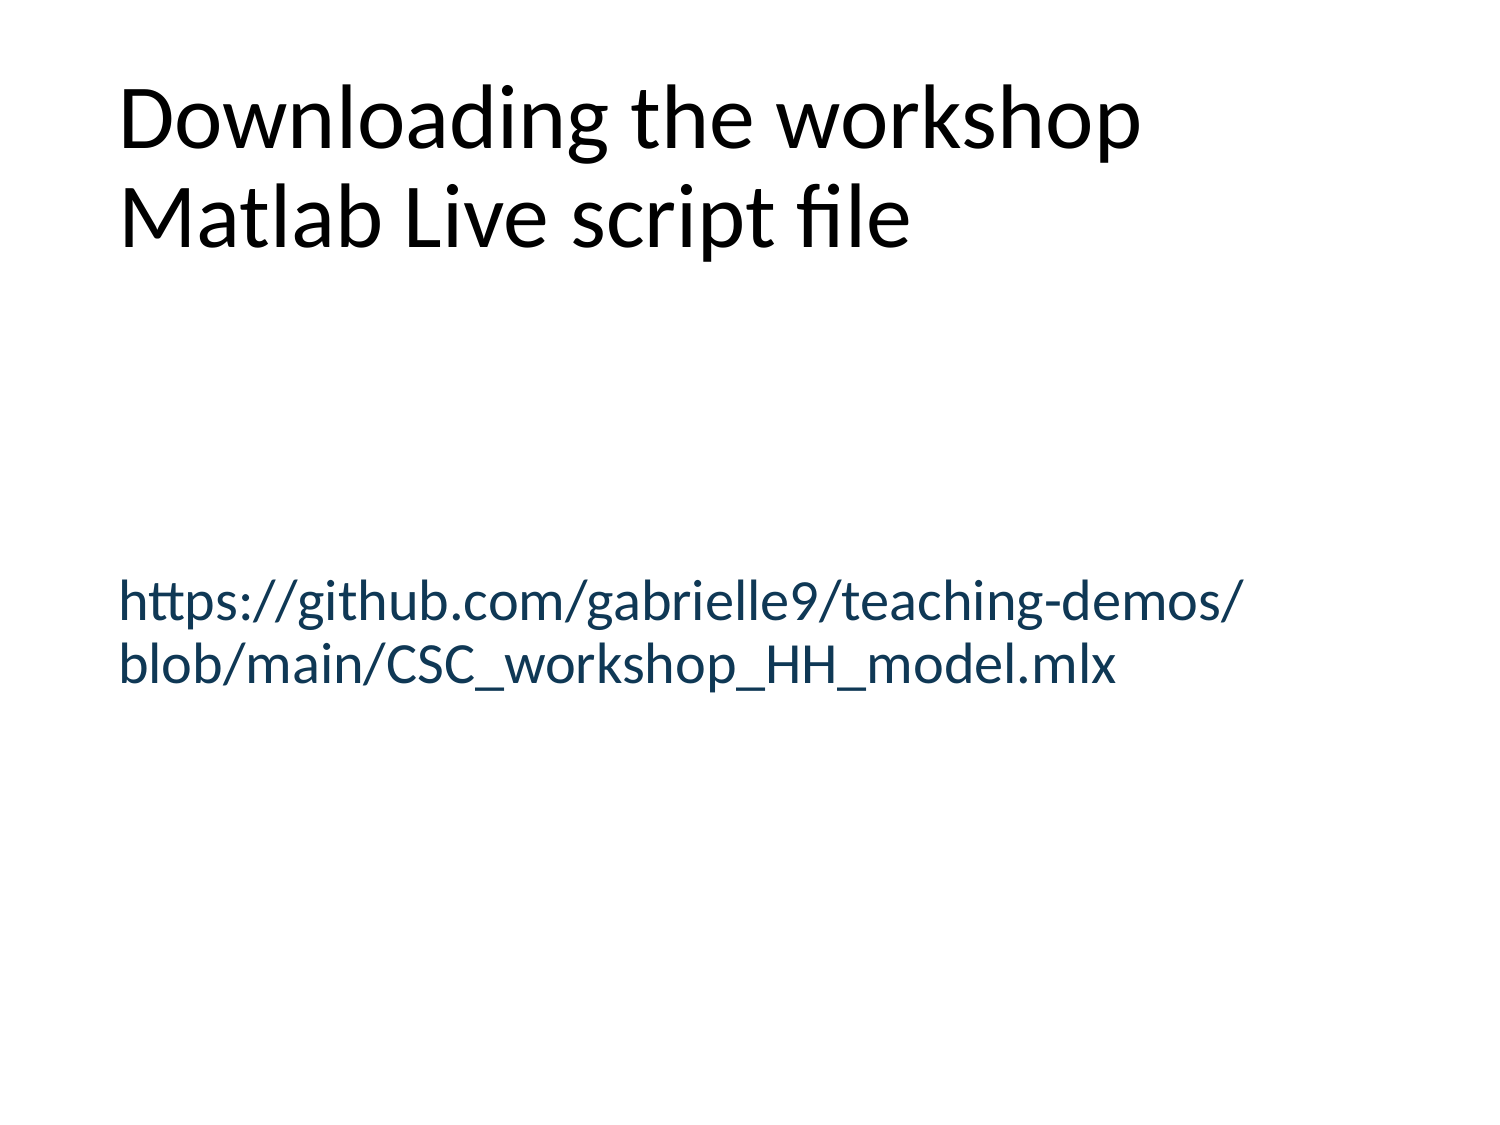

# Downloading the workshop Matlab Live script file
https://github.com/gabrielle9/teaching-demos/blob/main/CSC_workshop_HH_model.mlx